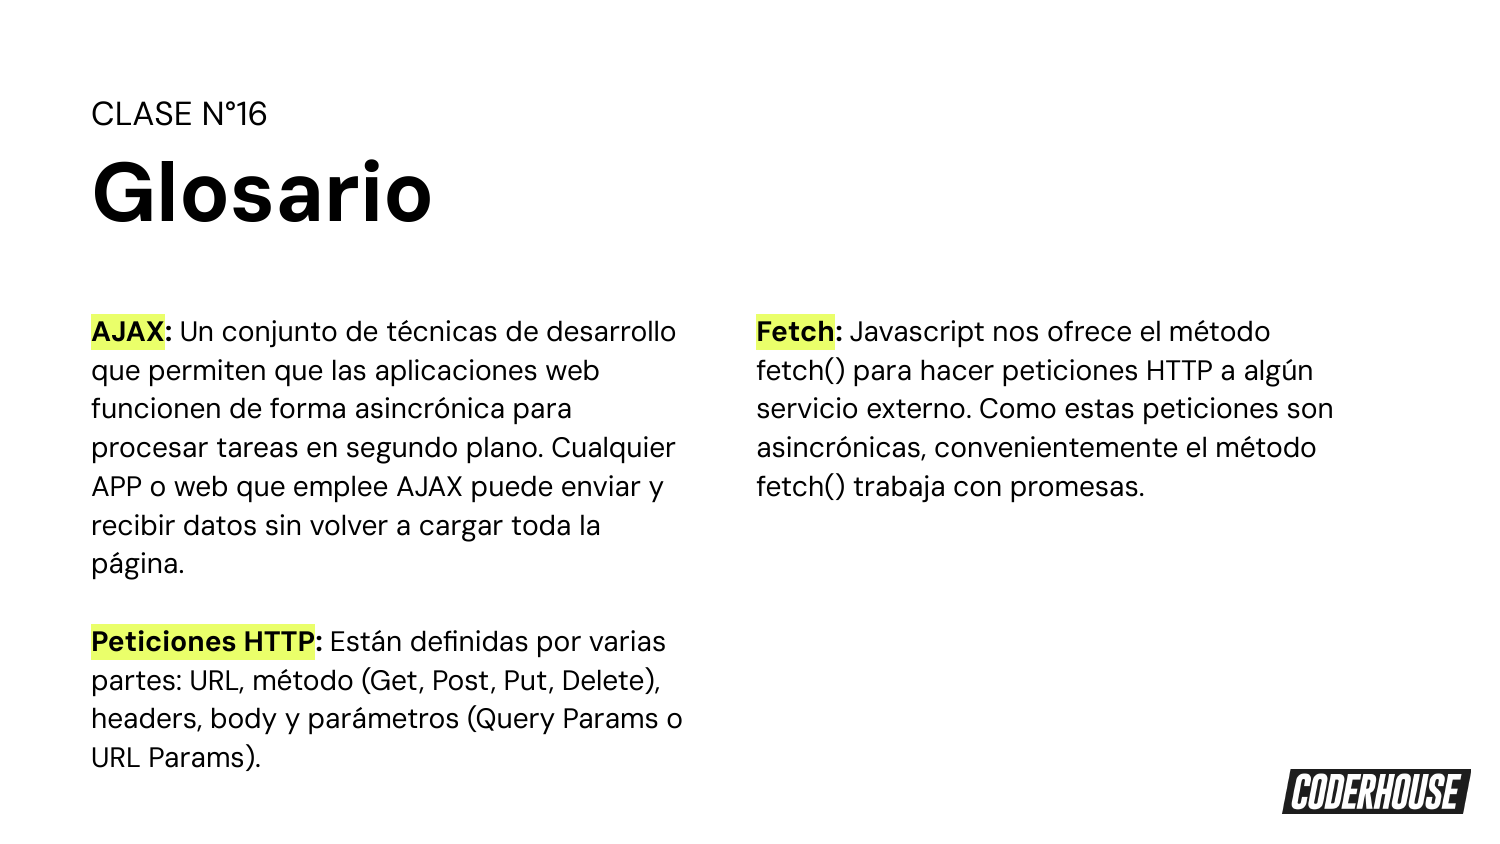

CLASE N°16
Glosario
AJAX: Un conjunto de técnicas de desarrollo que permiten que las aplicaciones web funcionen de forma asincrónica para procesar tareas en segundo plano. Cualquier APP o web que emplee AJAX puede enviar y recibir datos sin volver a cargar toda la página.

Peticiones HTTP: Están definidas por varias partes: URL, método (Get, Post, Put, Delete), headers, body y parámetros (Query Params o URL Params).
Fetch: Javascript nos ofrece el método fetch() para hacer peticiones HTTP a algún servicio externo. Como estas peticiones son asincrónicas, convenientemente el método fetch() trabaja con promesas.